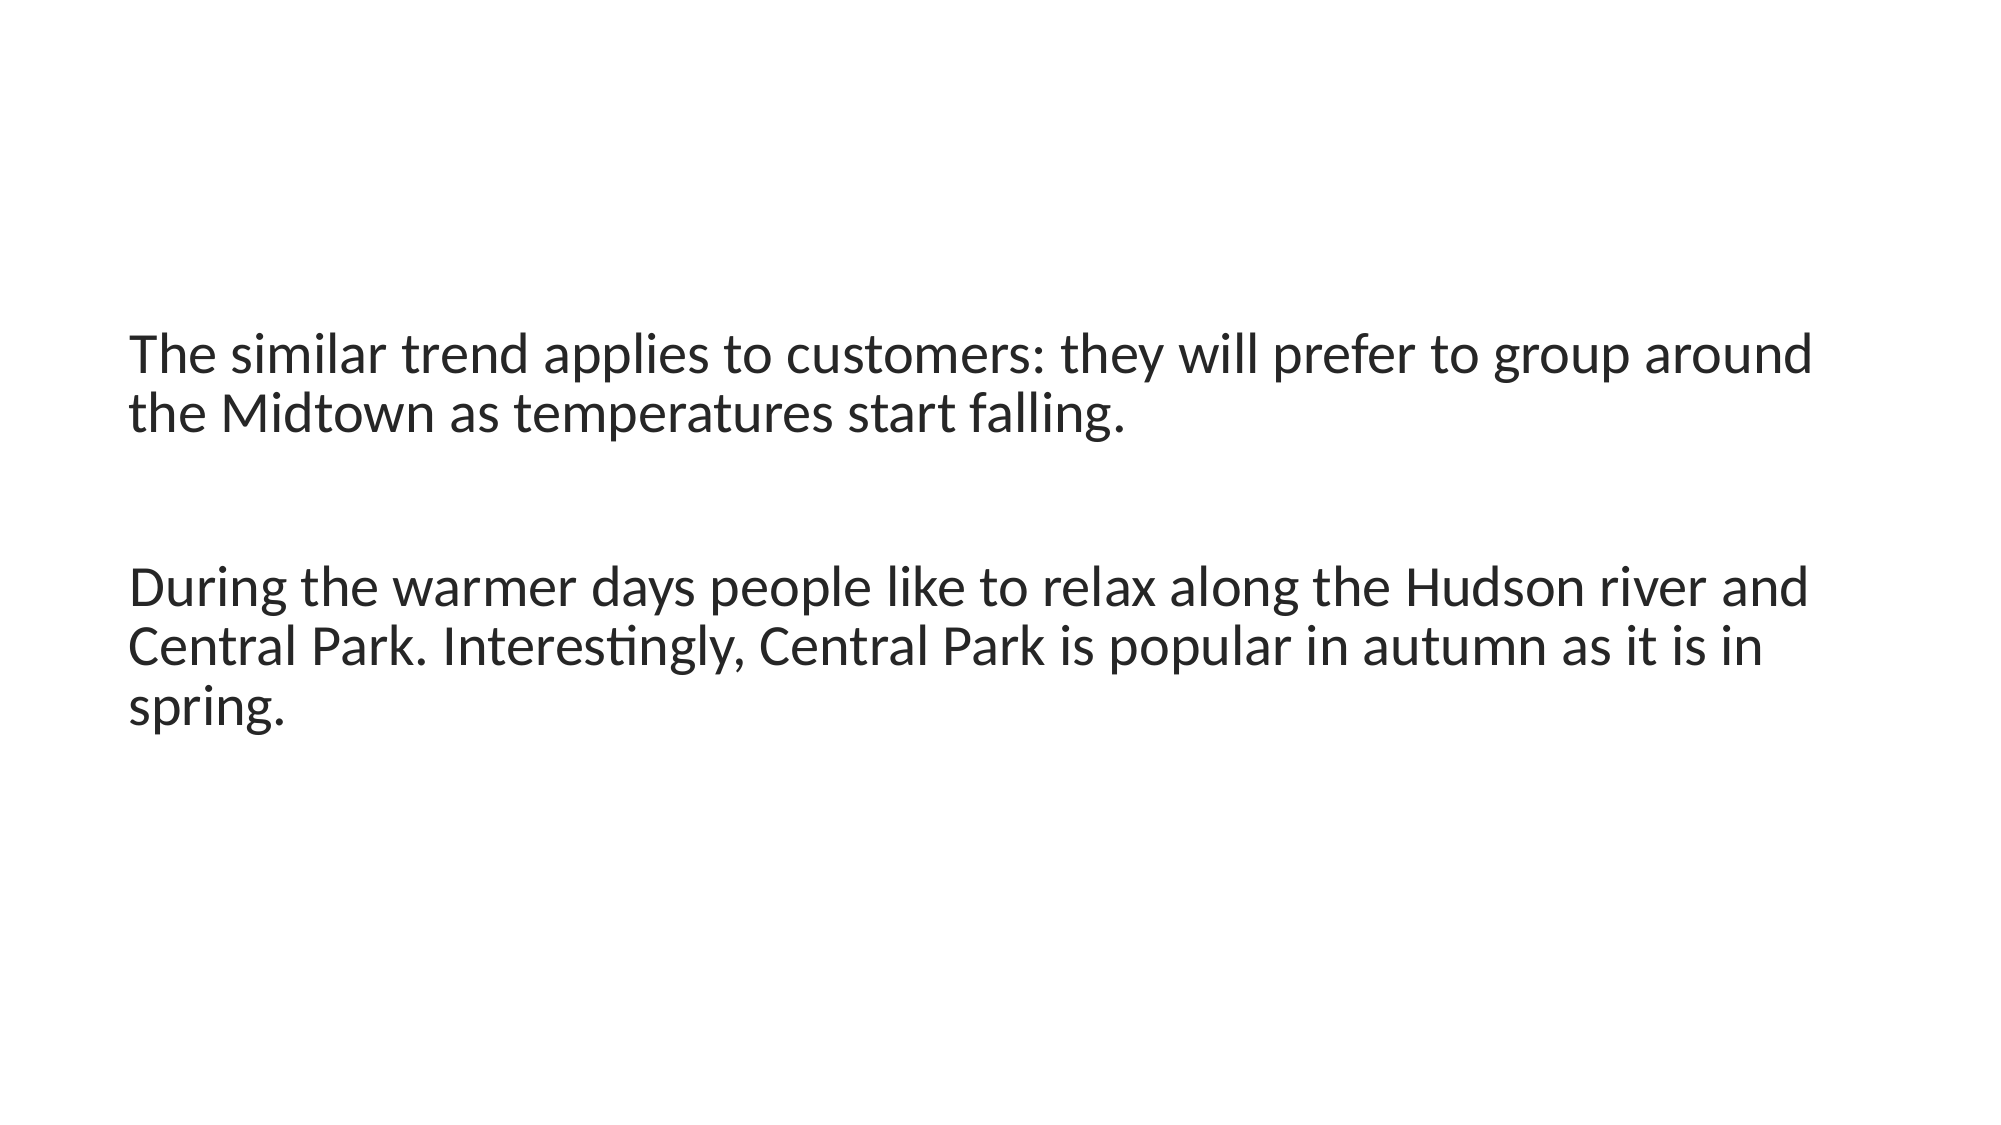

The similar trend applies to customers: they will prefer to group around the Midtown as temperatures start falling.

During the warmer days people like to relax along the Hudson river and Central Park. Interestingly, Central Park is popular in autumn as it is in spring.